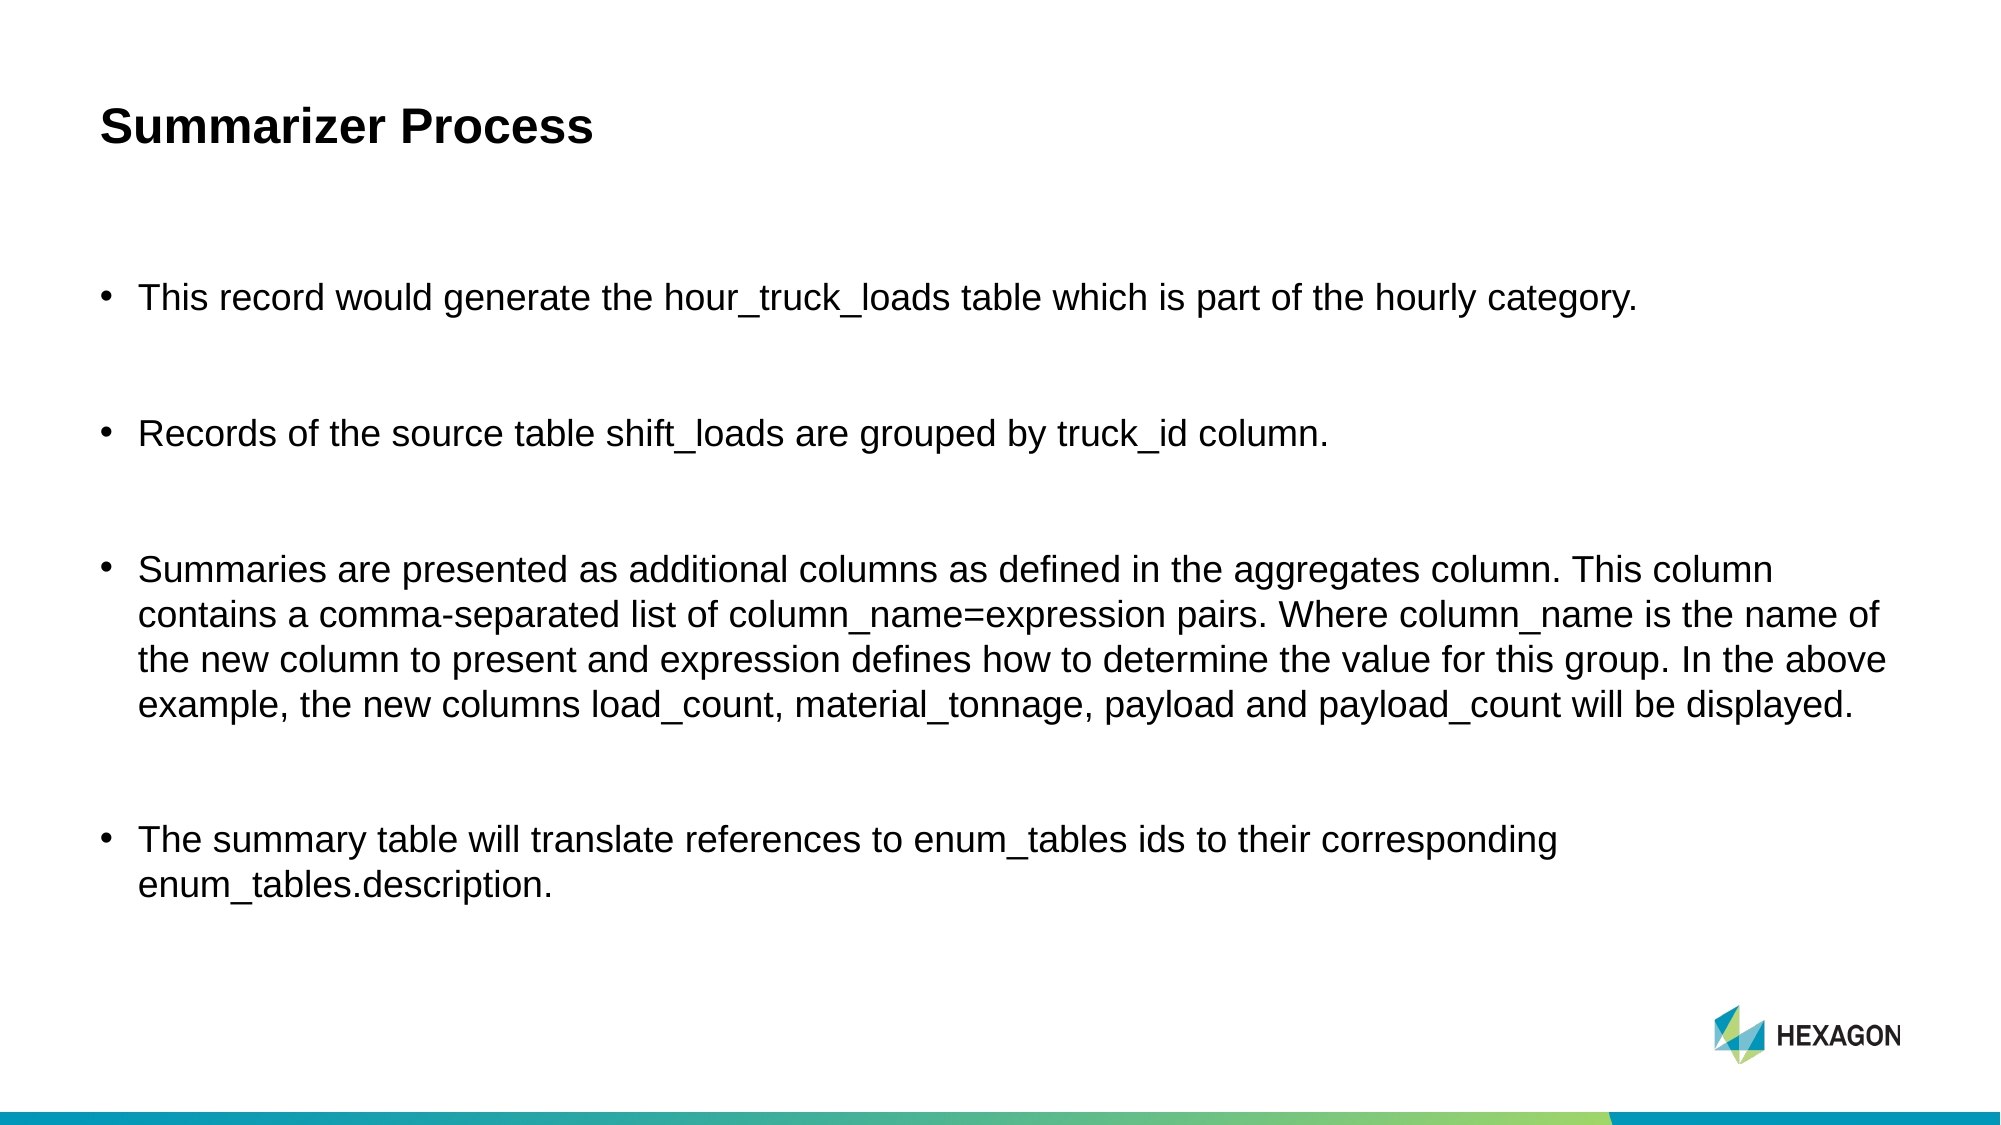

# Summarizer Process
This record would generate the hour_truck_loads table which is part of the hourly category.

Records of the source table shift_loads are grouped by truck_id column.

Summaries are presented as additional columns as defined in the aggregates column. This column contains a comma-separated list of column_name=expression pairs. Where column_name is the name of the new column to present and expression defines how to determine the value for this group. In the above example, the new columns load_count, material_tonnage, payload and payload_count will be displayed.

The summary table will translate references to enum_tables ids to their corresponding enum_tables.description.